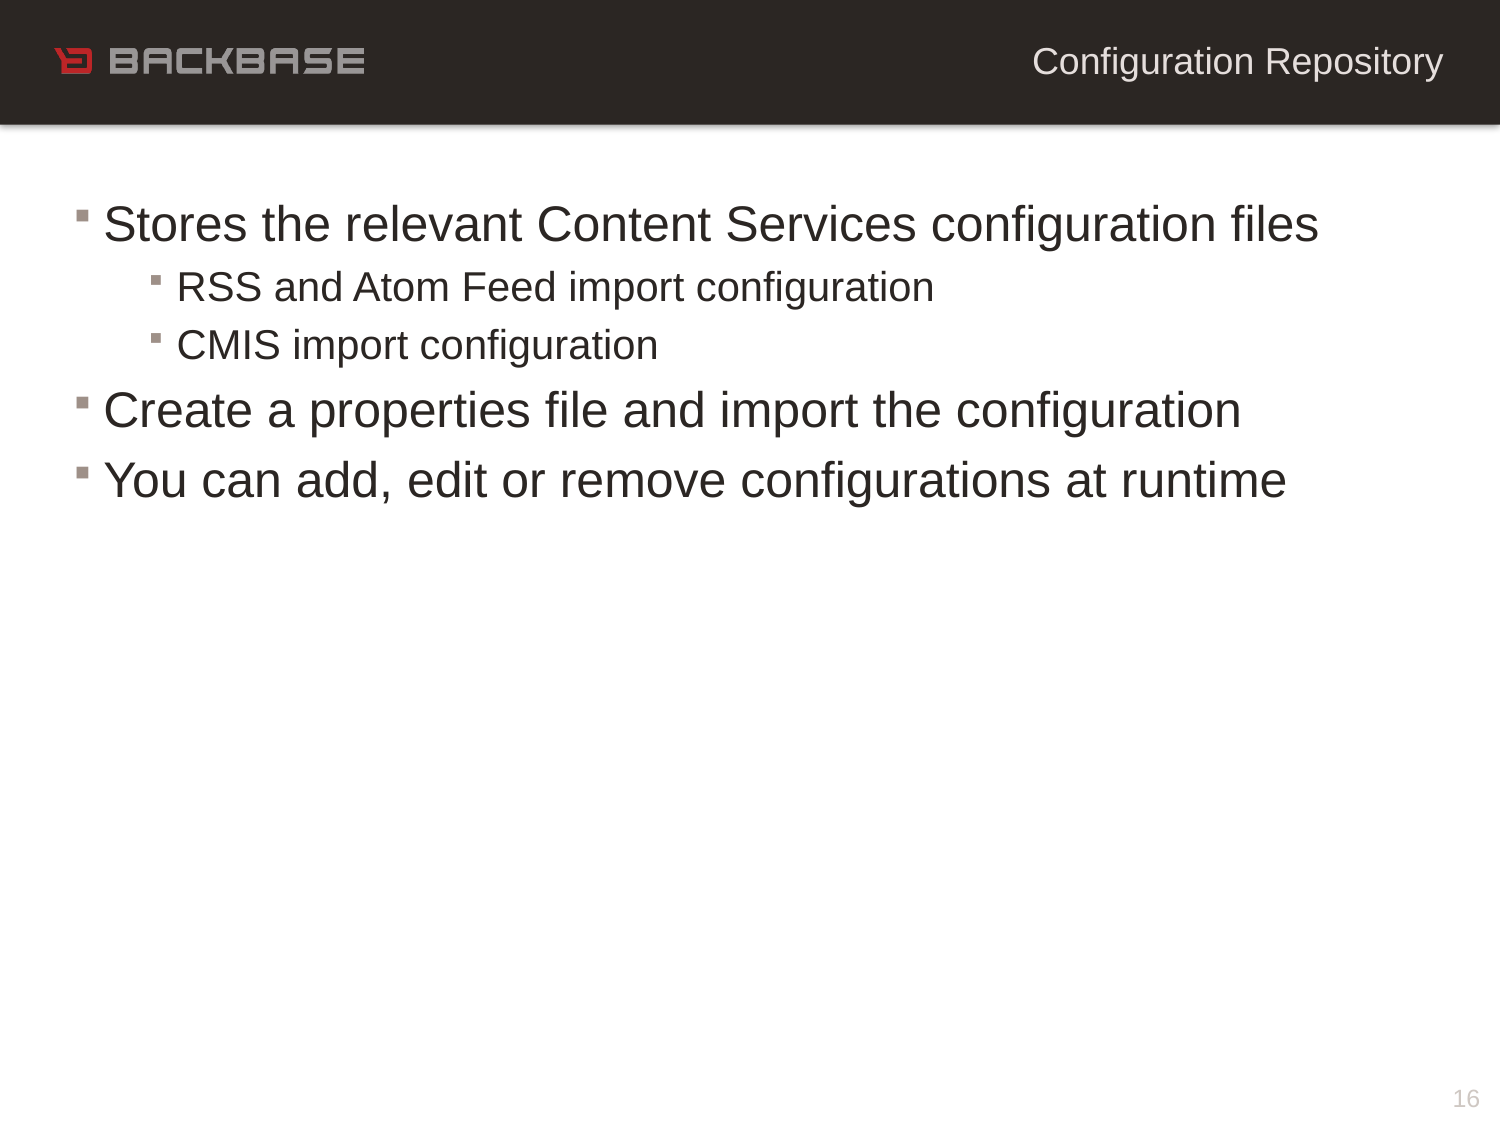

Configuration Repository
Stores the relevant Content Services configuration files
RSS and Atom Feed import configuration
CMIS import configuration
Create a properties file and import the configuration
You can add, edit or remove configurations at runtime

16